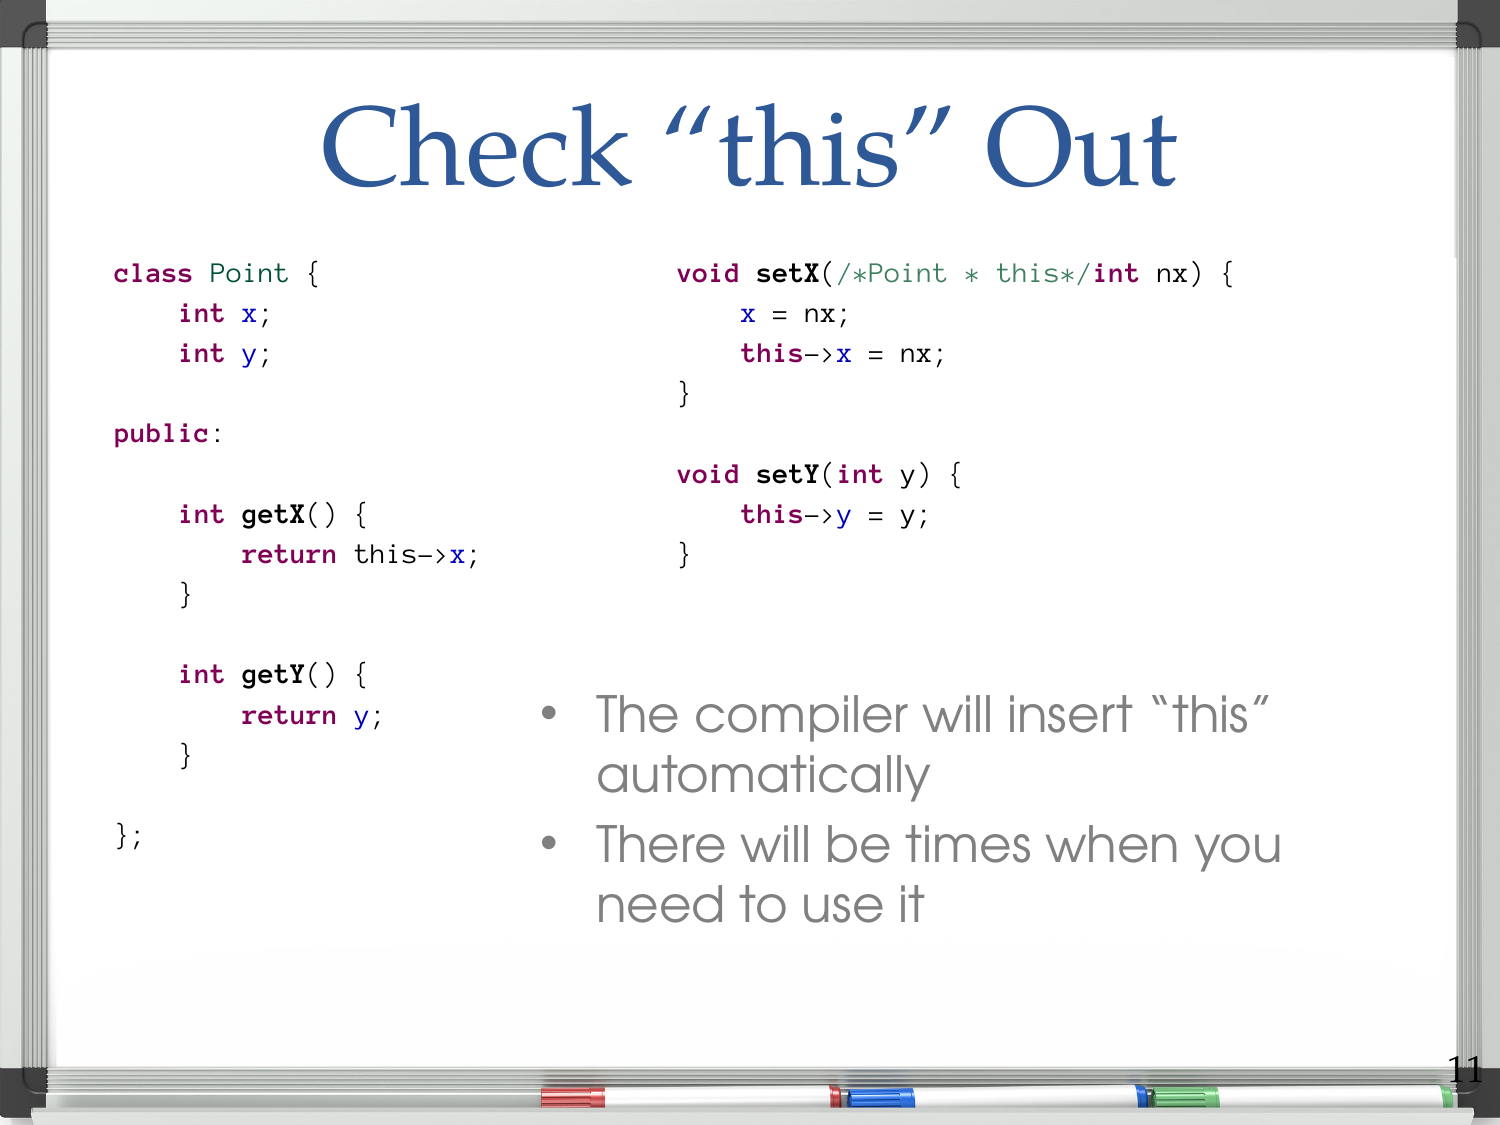

# Check “this” Out
class Point {
    int x;
    int y;

public:

    int getX() {
        return this->x;
    }

    int getY() {
        return y;
    }

};

void setX(/*Point * this*/int nx) {
    x = nx;
    this->x = nx;
}

void setY(int y) {
    this->y = y;
}
The compiler will insert “this” automatically
There will be times when you need to use it

11